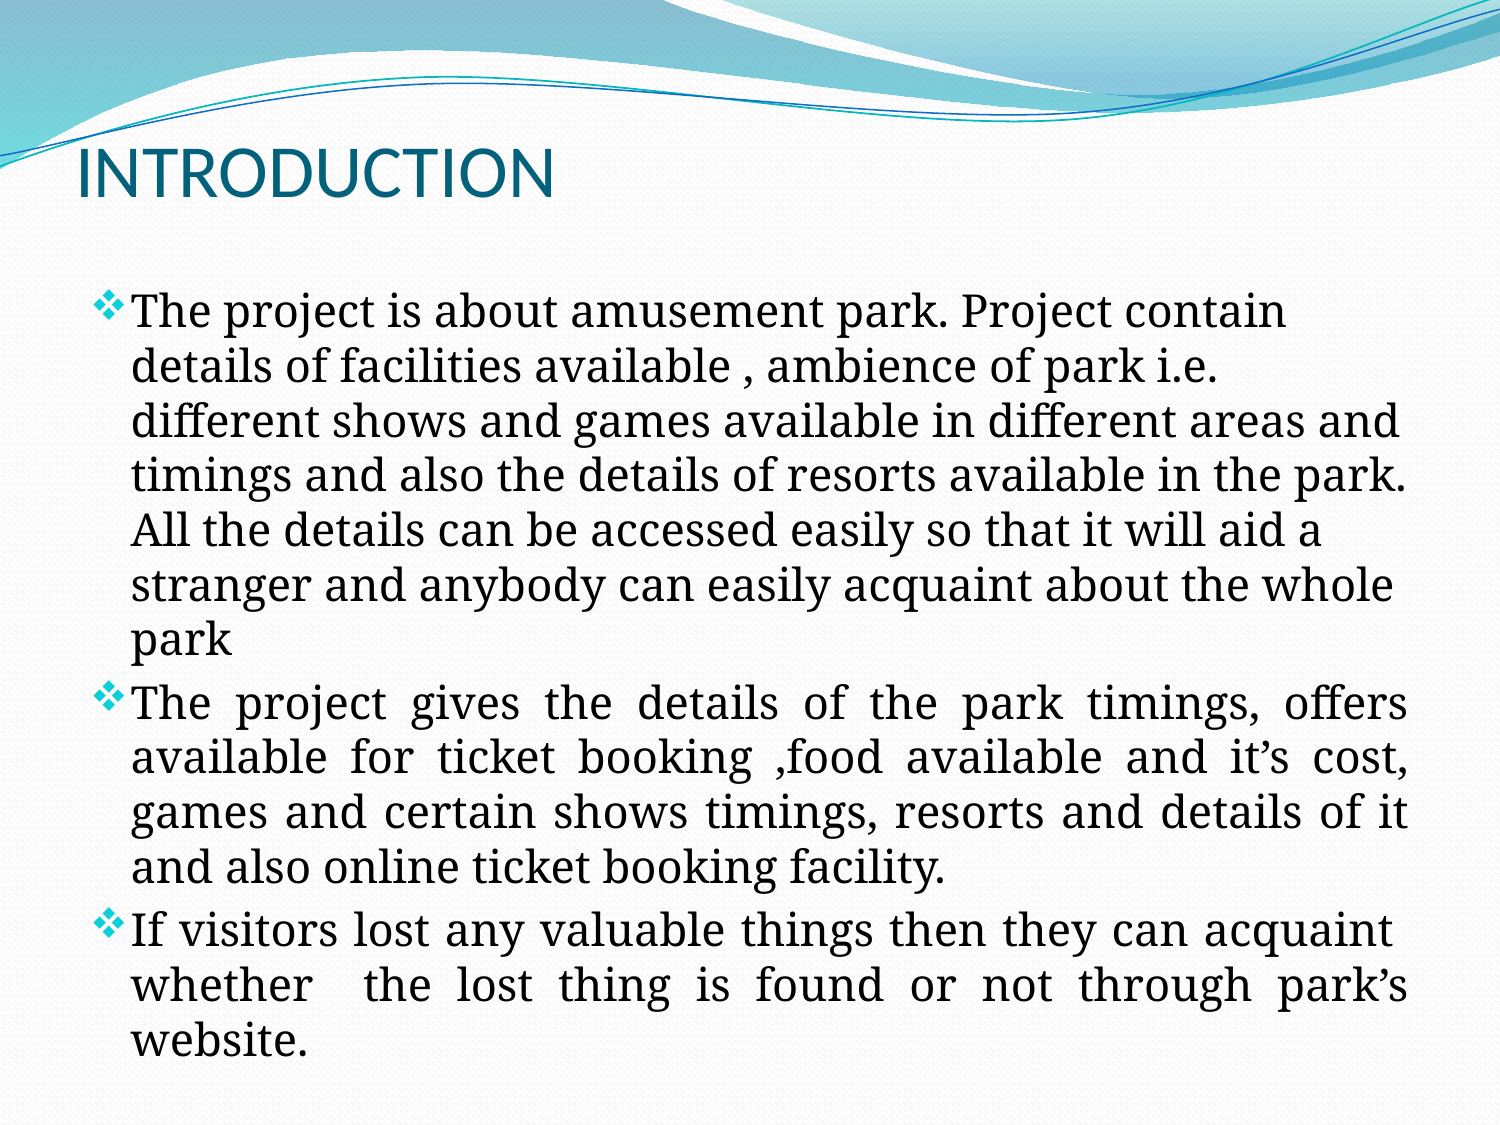

# INTRODUCTION
The project is about amusement park. Project contain details of facilities available , ambience of park i.e. different shows and games available in different areas and timings and also the details of resorts available in the park. All the details can be accessed easily so that it will aid a stranger and anybody can easily acquaint about the whole park
The project gives the details of the park timings, offers available for ticket booking ,food available and it’s cost, games and certain shows timings, resorts and details of it and also online ticket booking facility.
If visitors lost any valuable things then they can acquaint  whether  the lost thing is found or not through park’s website.